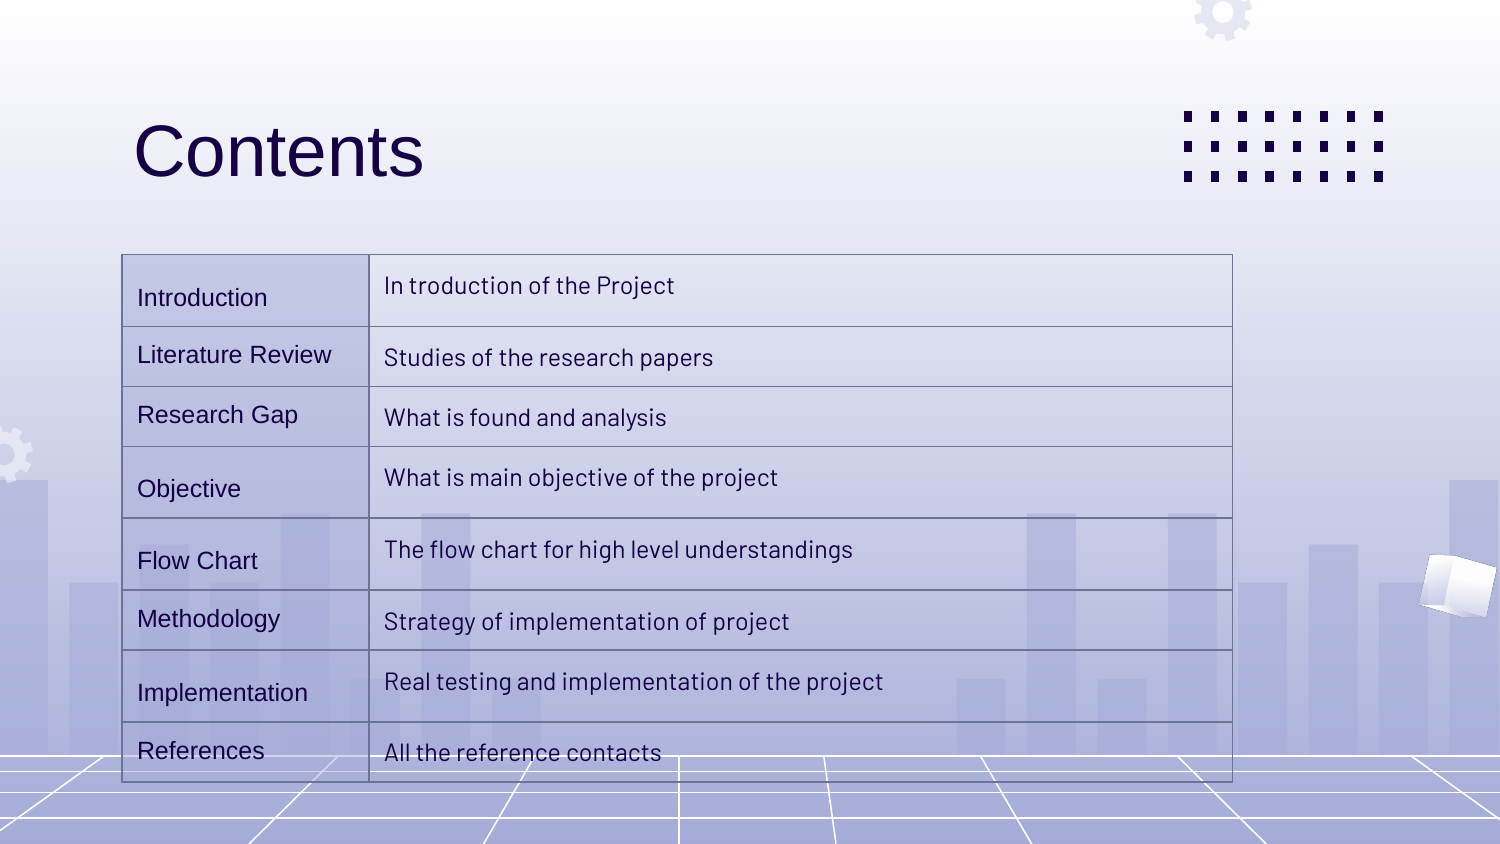

# Contents

| Introduction | In troduction of the Project |
| --- | --- |
| Literature Review | Studies of the research papers |
| Research Gap | What is found and analysis |
| Objective | What is main objective of the project |
| Flow Chart | The flow chart for high level understandings |
| Methodology | Strategy of implementation of project |
| Implementation | Real testing and implementation of the project |
| References | All the reference contacts |